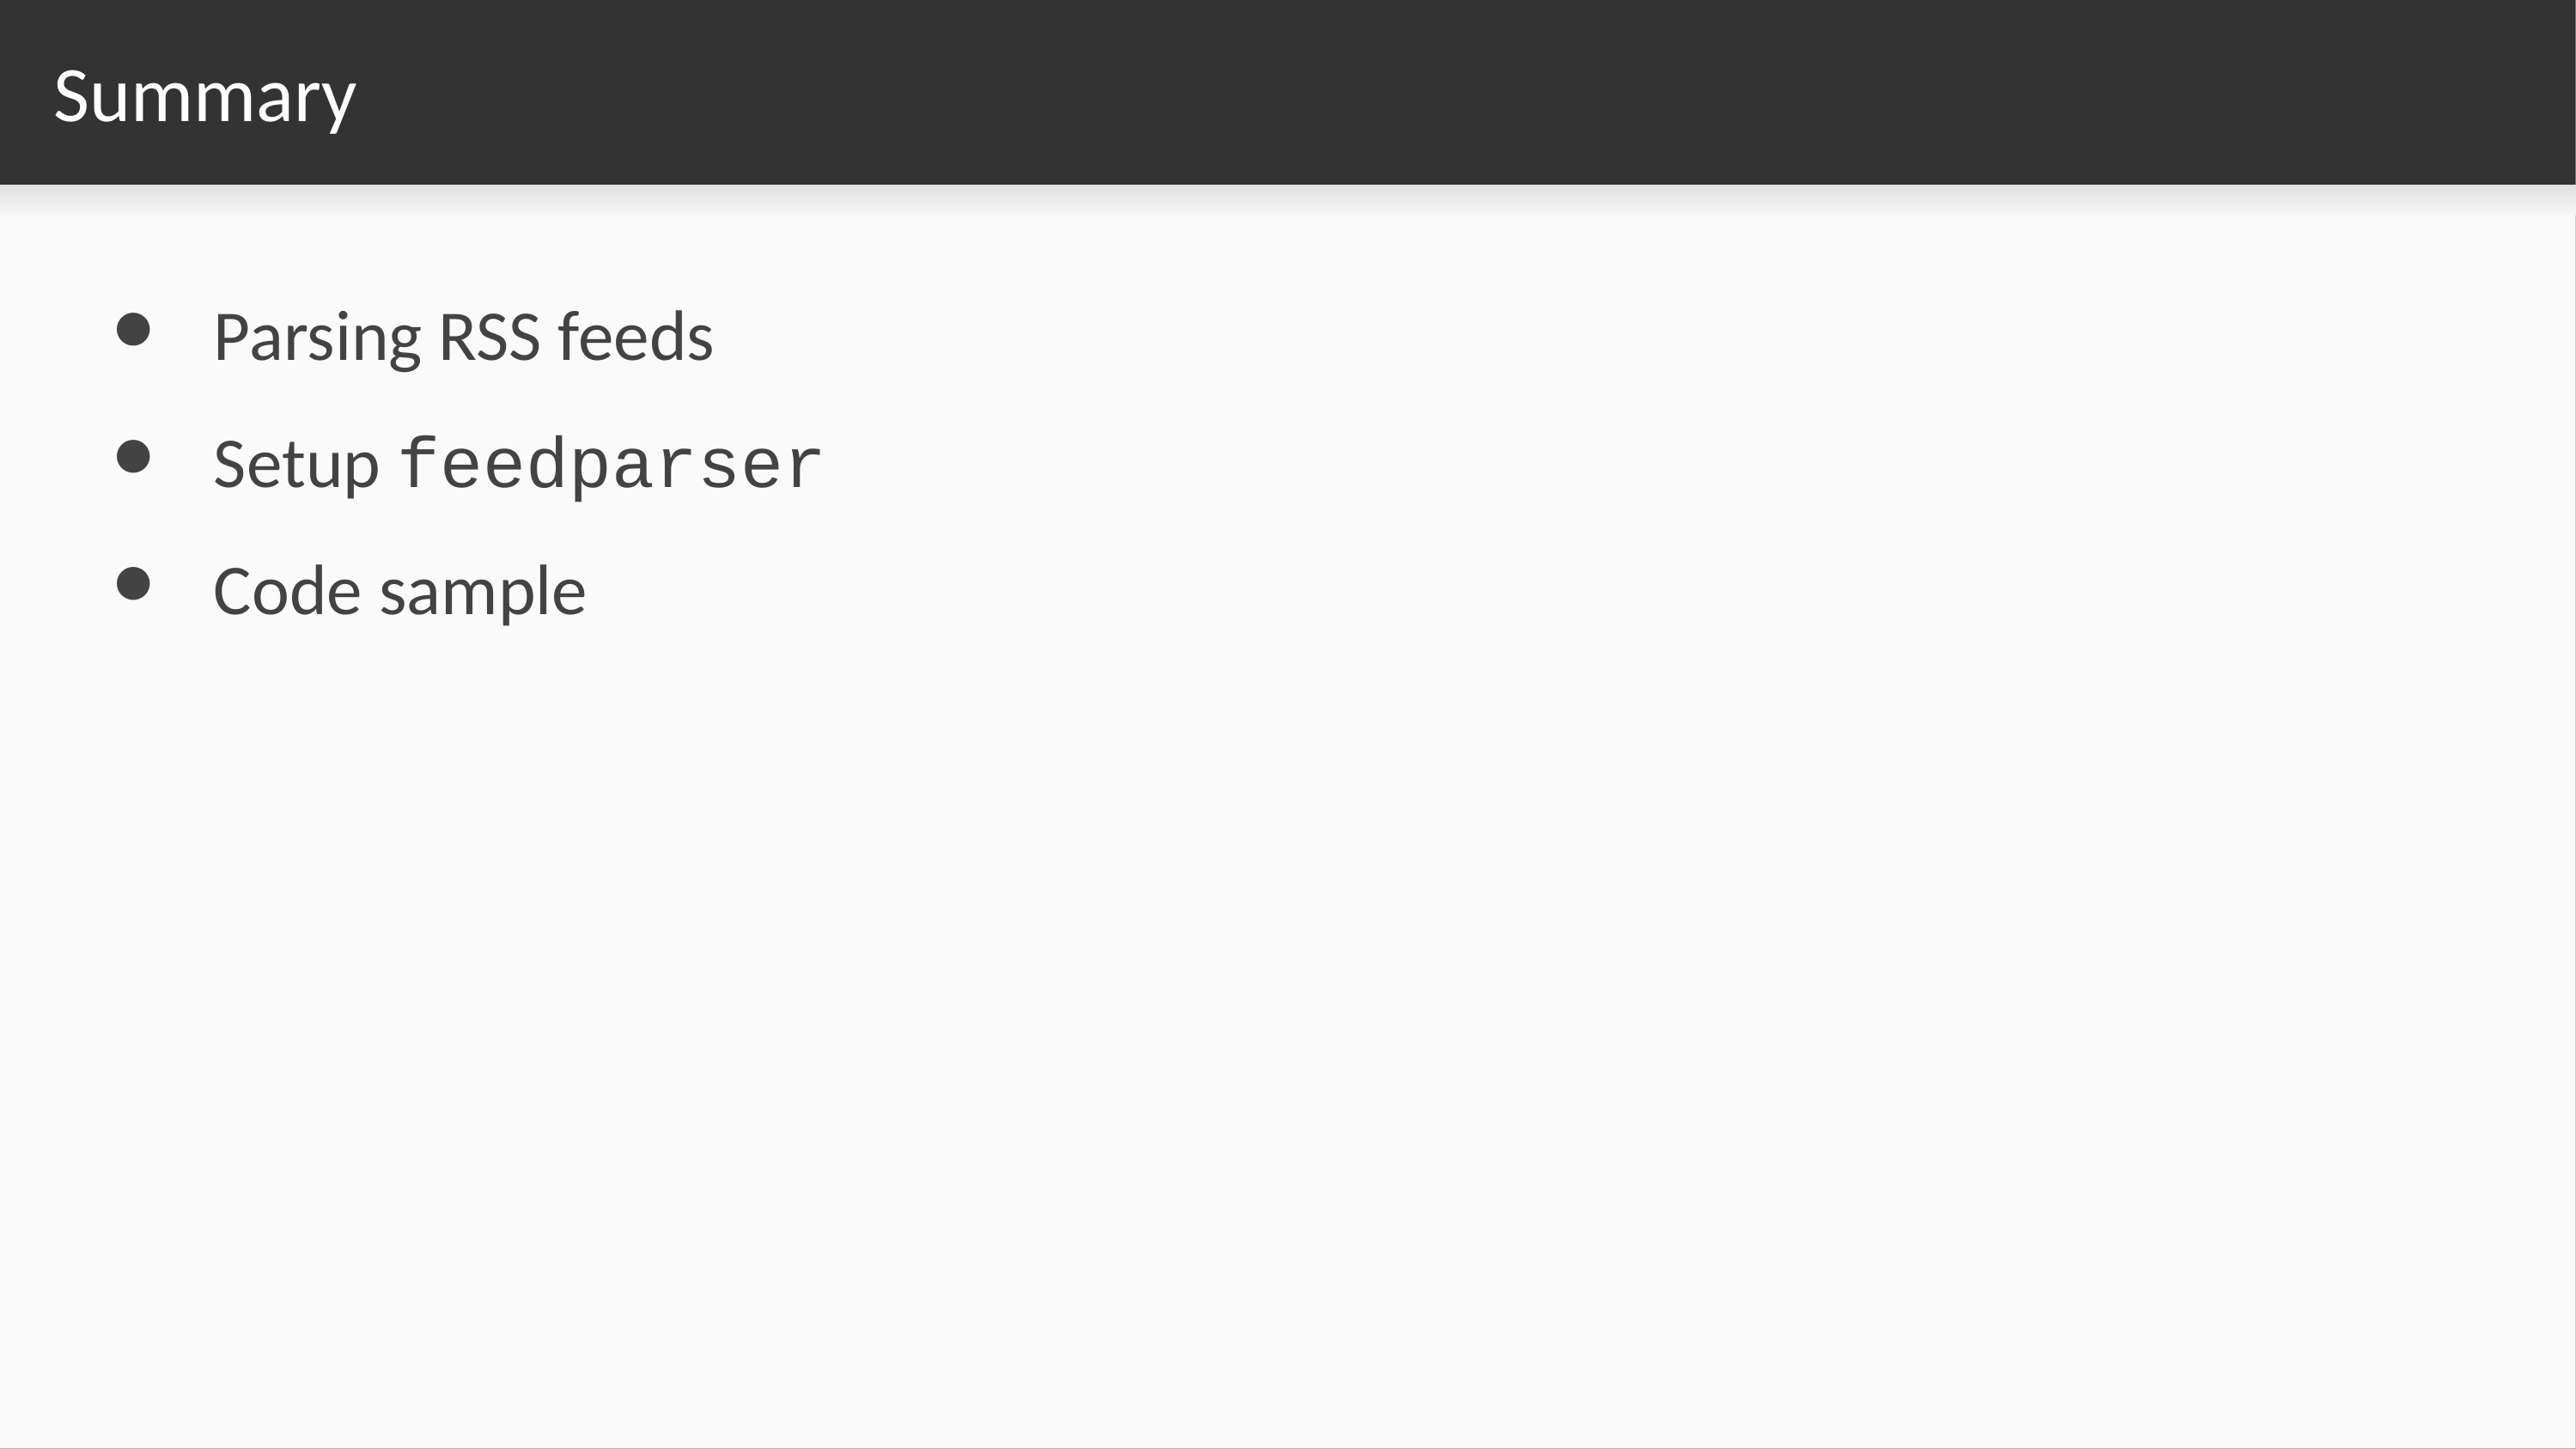

# Summary
Parsing RSS feeds
Setup feedparser
Code sample